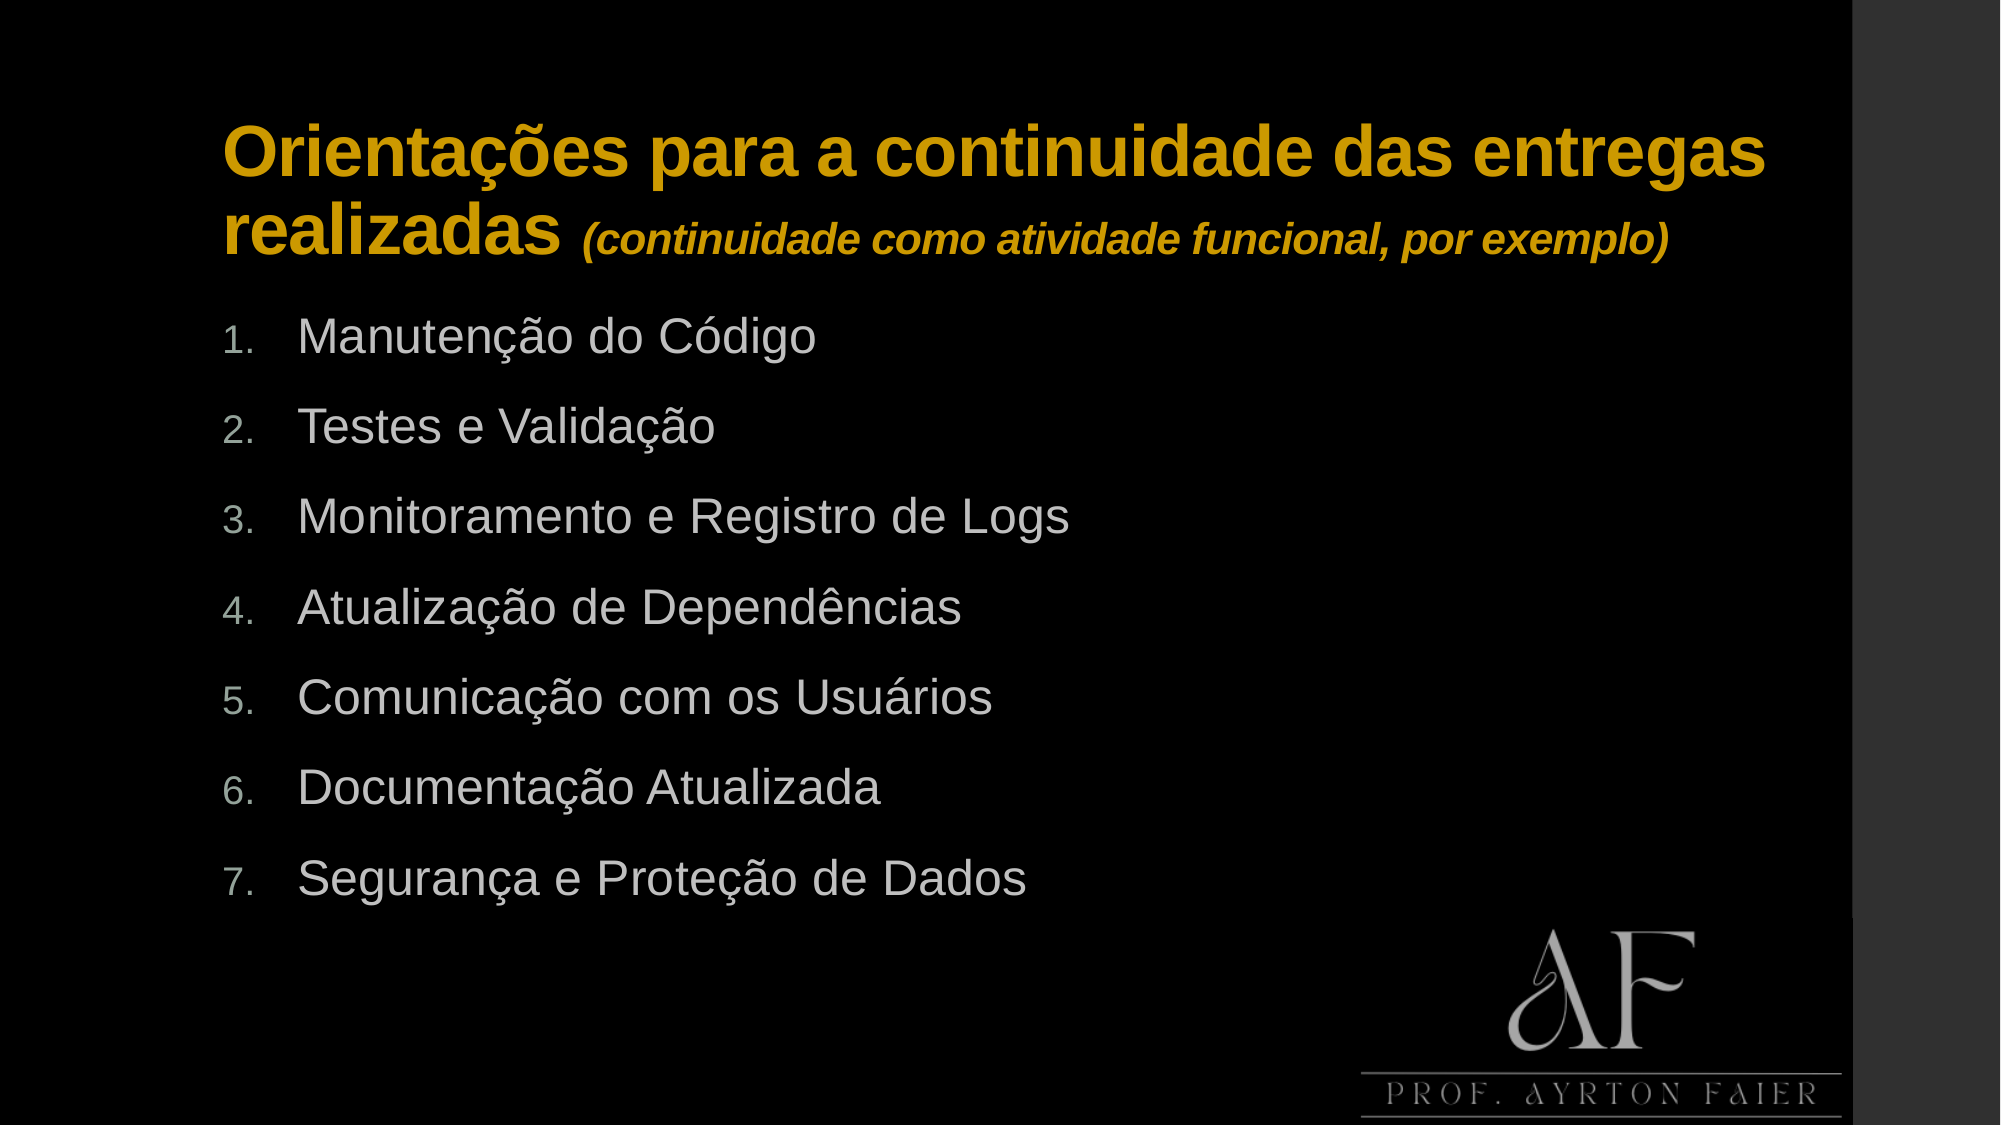

# Orientações para a continuidade das entregas realizadas (continuidade como atividade funcional, por exemplo)
Manutenção do Código
Testes e Validação
Monitoramento e Registro de Logs
Atualização de Dependências
Comunicação com os Usuários
Documentação Atualizada
Segurança e Proteção de Dados